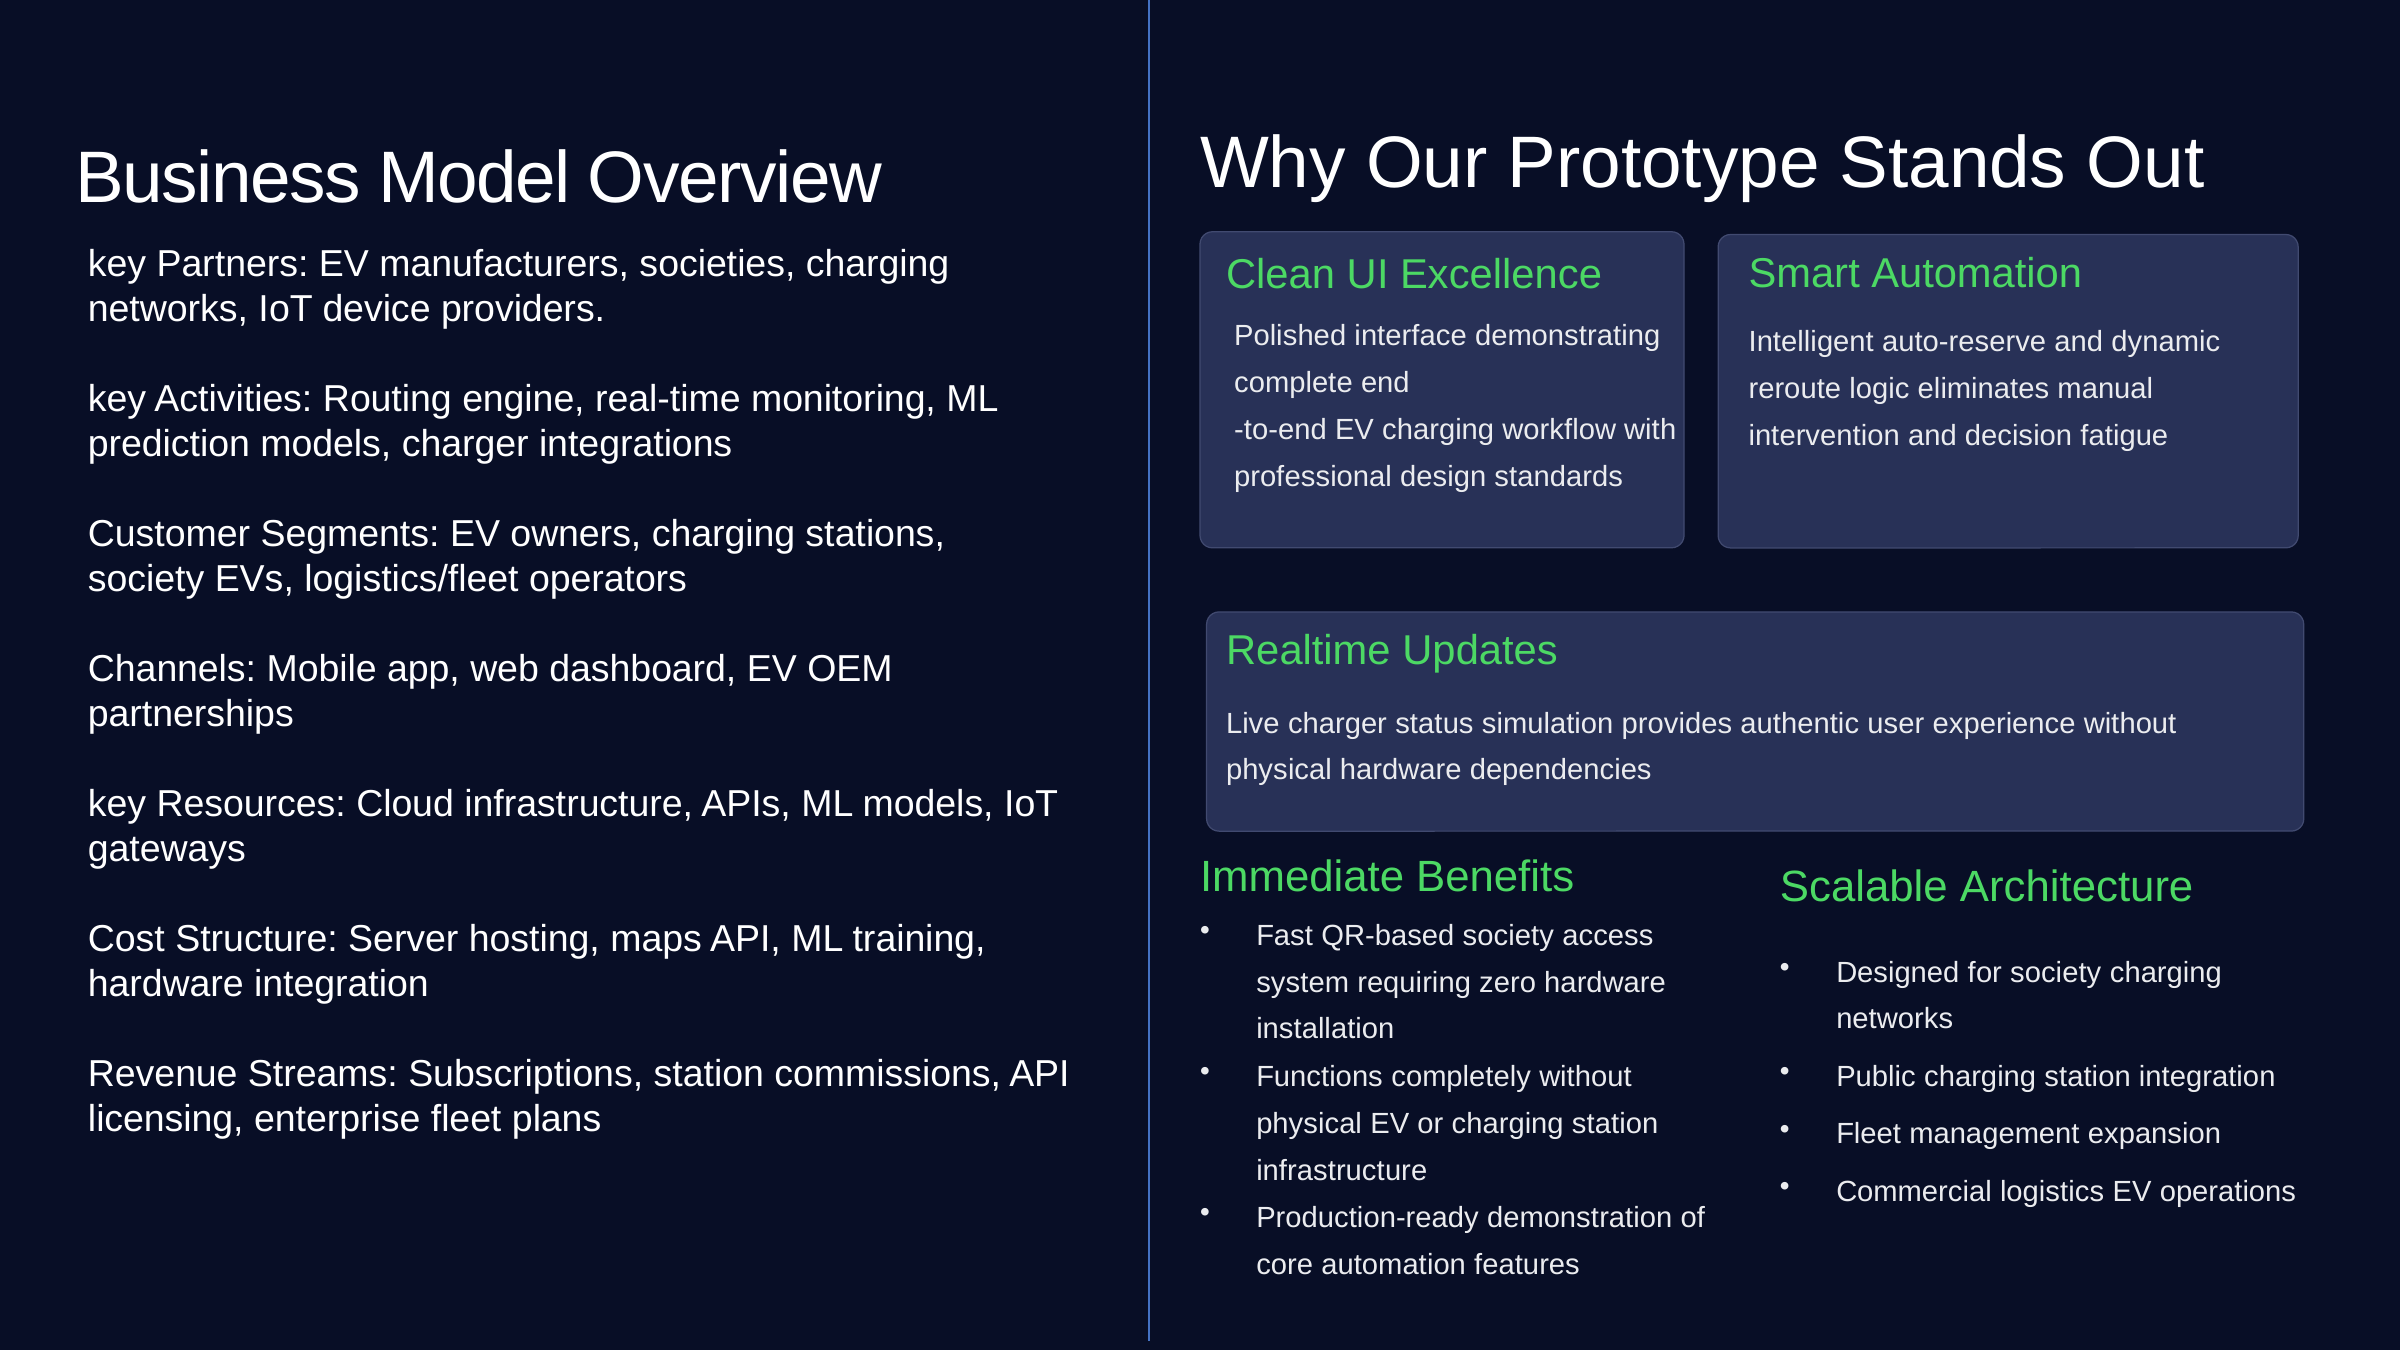

Business Model Overview
Why Our Prototype Stands Out
key Partners: EV manufacturers, societies, charging networks, IoT device providers.
key Activities: Routing engine, real-time monitoring, ML prediction models, charger integrations
Customer Segments: EV owners, charging stations, society EVs, logistics/fleet operators
Channels: Mobile app, web dashboard, EV OEM partnerships
key Resources: Cloud infrastructure, APIs, ML models, IoT gateways
Cost Structure: Server hosting, maps API, ML training, hardware integration
Revenue Streams: Subscriptions, station commissions, API licensing, enterprise fleet plans

Smart Automation
Clean UI Excellence
Polished interface demonstrating complete end
-to-end EV charging workflow with professional design standards

Realtime Updates
Live charger status simulation provides authentic user experience without physical hardware dependencies
Immediate Benefits
Scalable Architecture
Fast QR-based society access system requiring zero hardware installation
Designed for society charging networks
Functions completely without physical EV or charging station infrastructure
Public charging station integration
Fleet management expansion
Commercial logistics EV operations
Production-ready demonstration of core automation features

Intelligent auto-reserve and dynamic reroute logic eliminates manual intervention and decision fatigue